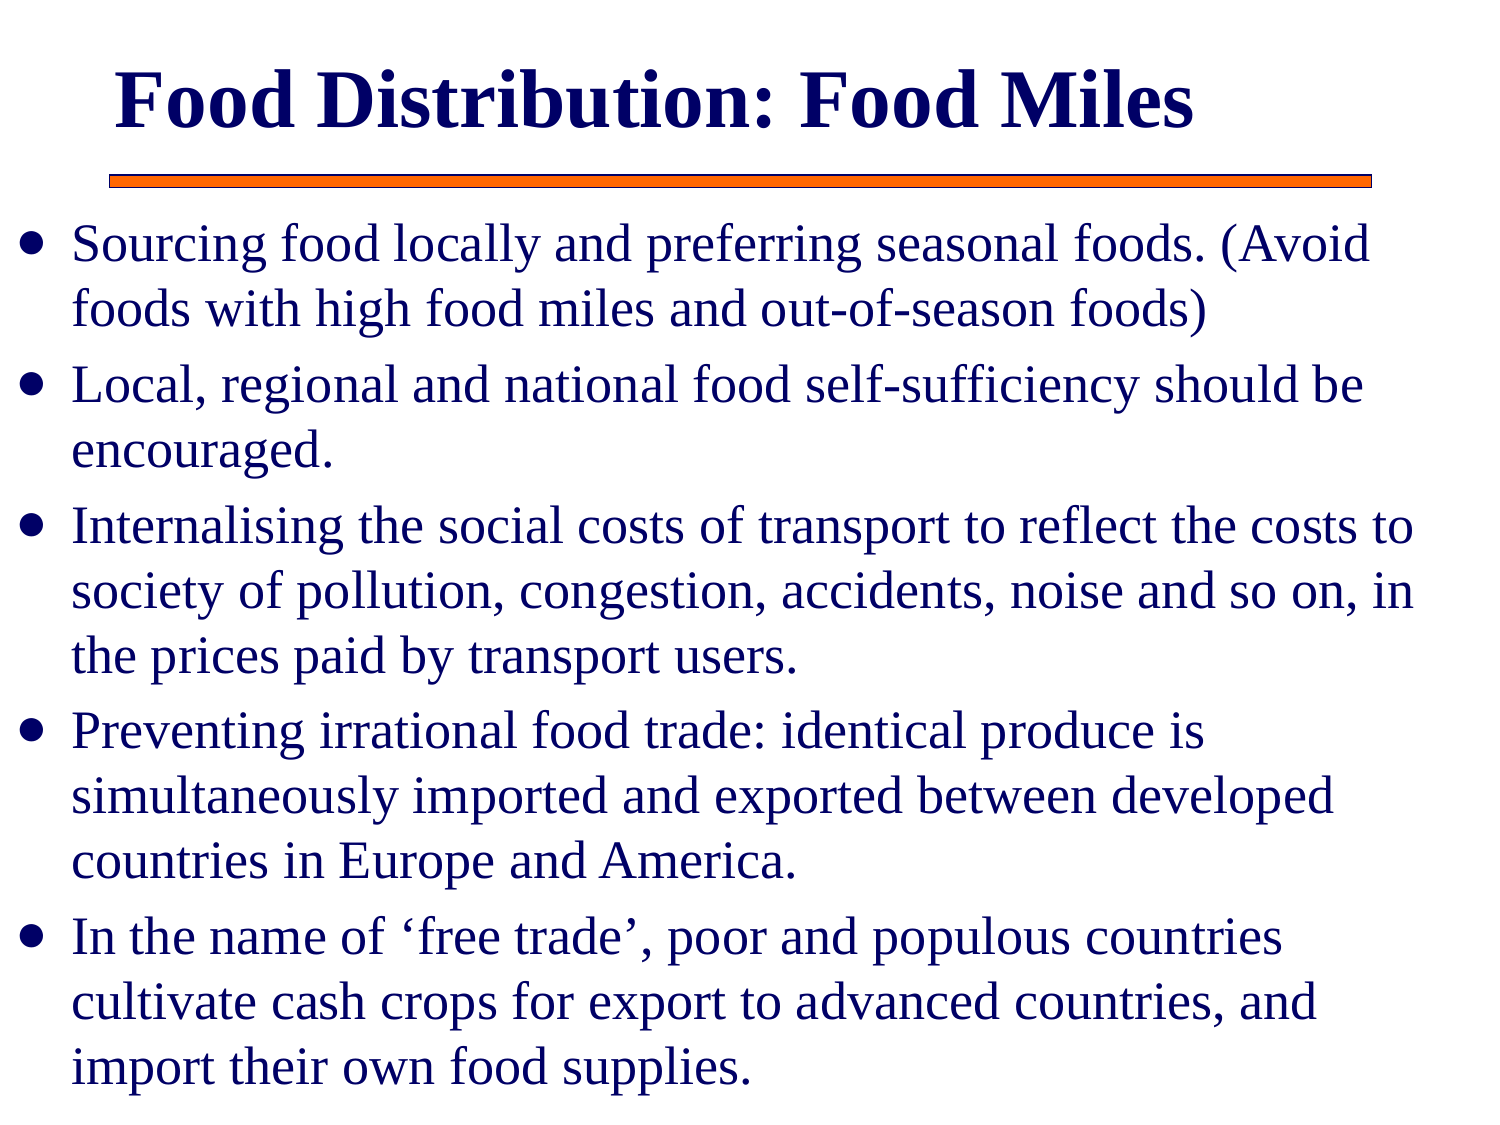

# Food Distribution: Food Miles
Sourcing food locally and preferring seasonal foods. (Avoid foods with high food miles and out-of-season foods)
Local, regional and national food self-sufficiency should be encouraged.
Internalising the social costs of transport to reflect the costs to society of pollution, congestion, accidents, noise and so on, in the prices paid by transport users.
Preventing irrational food trade: identical produce is simultaneously imported and exported between developed countries in Europe and America.
In the name of ‘free trade’, poor and populous countries cultivate cash crops for export to advanced countries, and import their own food supplies.